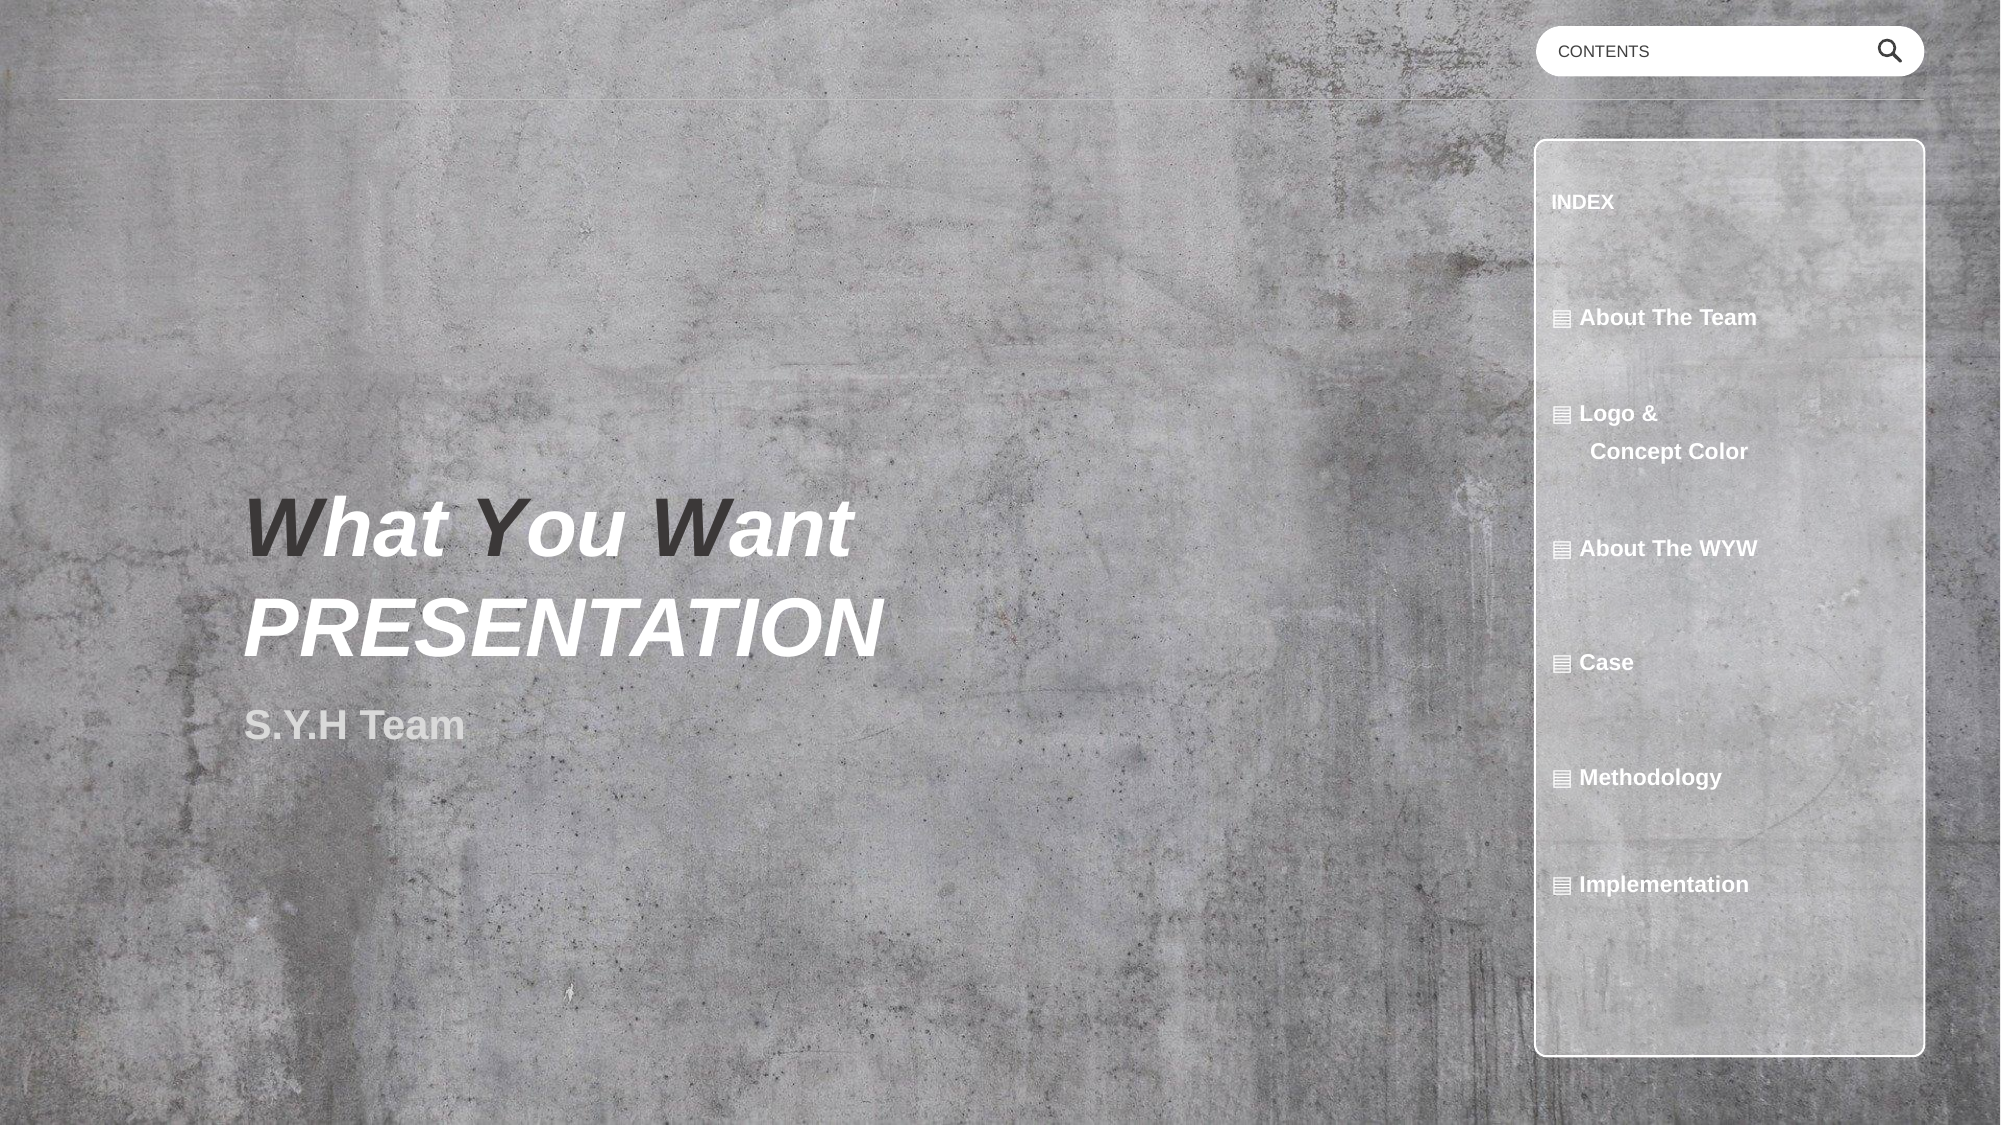

CONTENTS

| INDEX |
| --- |
| ▤ About The Team |
| ▤ Logo & Concept Color |
| ▤ About The WYW |
| ▤ Case |
| ▤ Methodology |
| ▤ Implementation |
|  |
What You Want PRESENTATION
S.Y.H Team